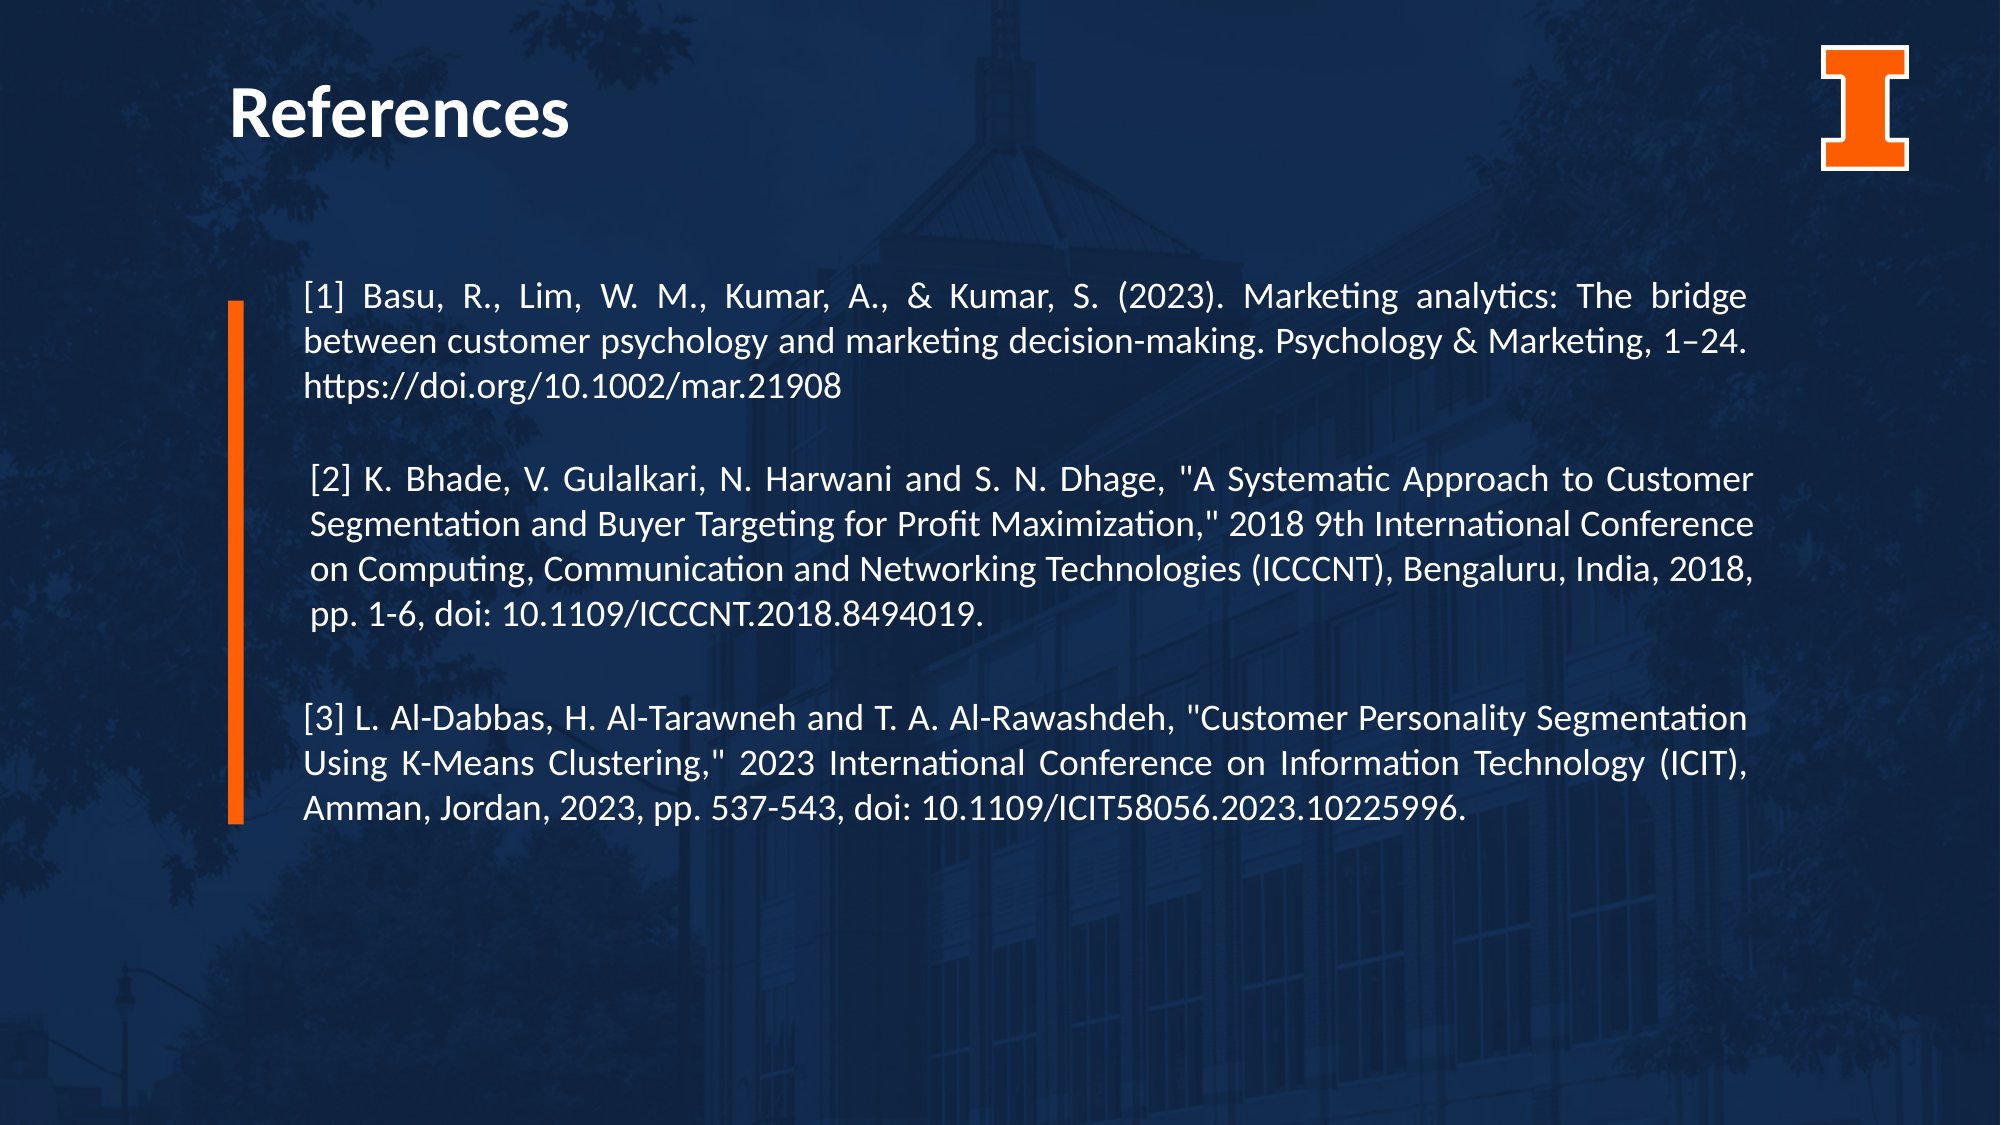

References
[1] Basu, R., Lim, W. M., Kumar, A., & Kumar, S. (2023). Marketing analytics: The bridge between customer psychology and marketing decision-making. Psychology & Marketing, 1–24. https://doi.org/10.1002/mar.21908
[2] K. Bhade, V. Gulalkari, N. Harwani and S. N. Dhage, "A Systematic Approach to Customer Segmentation and Buyer Targeting for Profit Maximization," 2018 9th International Conference on Computing, Communication and Networking Technologies (ICCCNT), Bengaluru, India, 2018, pp. 1-6, doi: 10.1109/ICCCNT.2018.8494019.
[3] L. Al-Dabbas, H. Al-Tarawneh and T. A. Al-Rawashdeh, "Customer Personality Segmentation Using K-Means Clustering," 2023 International Conference on Information Technology (ICIT), Amman, Jordan, 2023, pp. 537-543, doi: 10.1109/ICIT58056.2023.10225996.